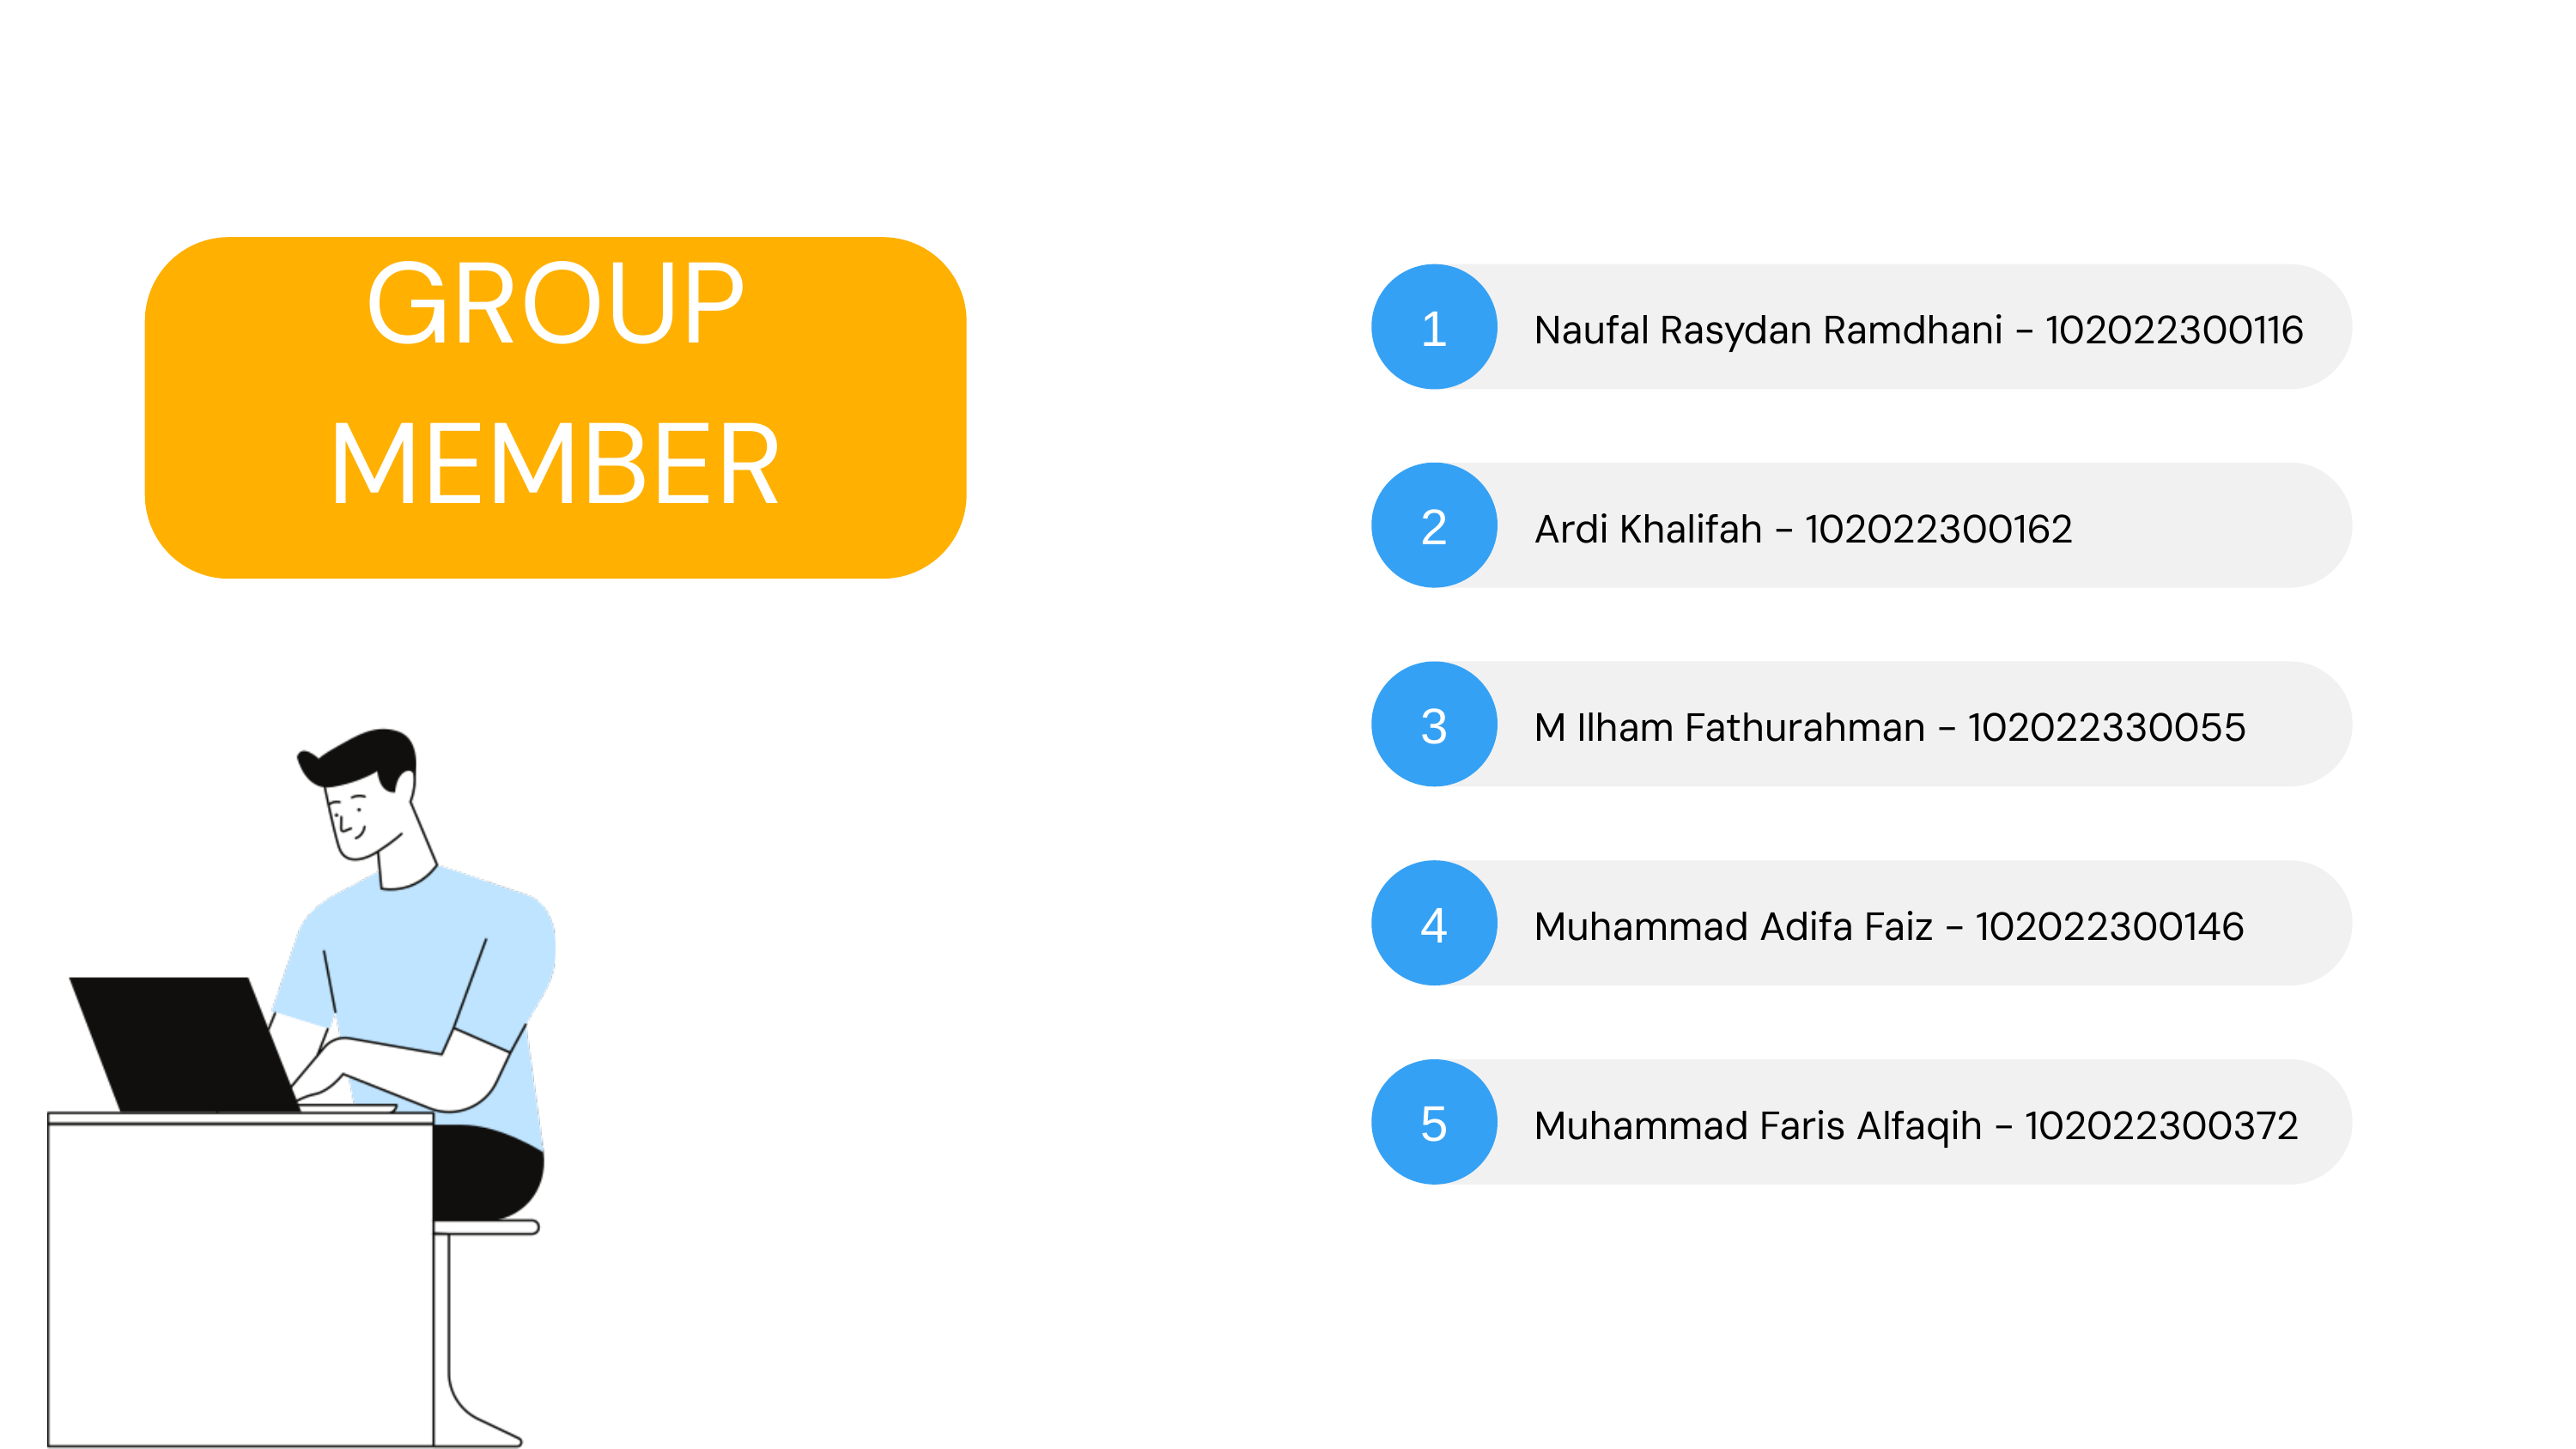

GROUP MEMBER

1

Naufal Rasydan Ramdhani - 102022300116

2

Ardi Khalifah - 102022300162

3

M Ilham Fathurahman - 102022330055

4

Muhammad Adifa Faiz - 102022300146

5

Muhammad Faris Alfaqih - 102022300372